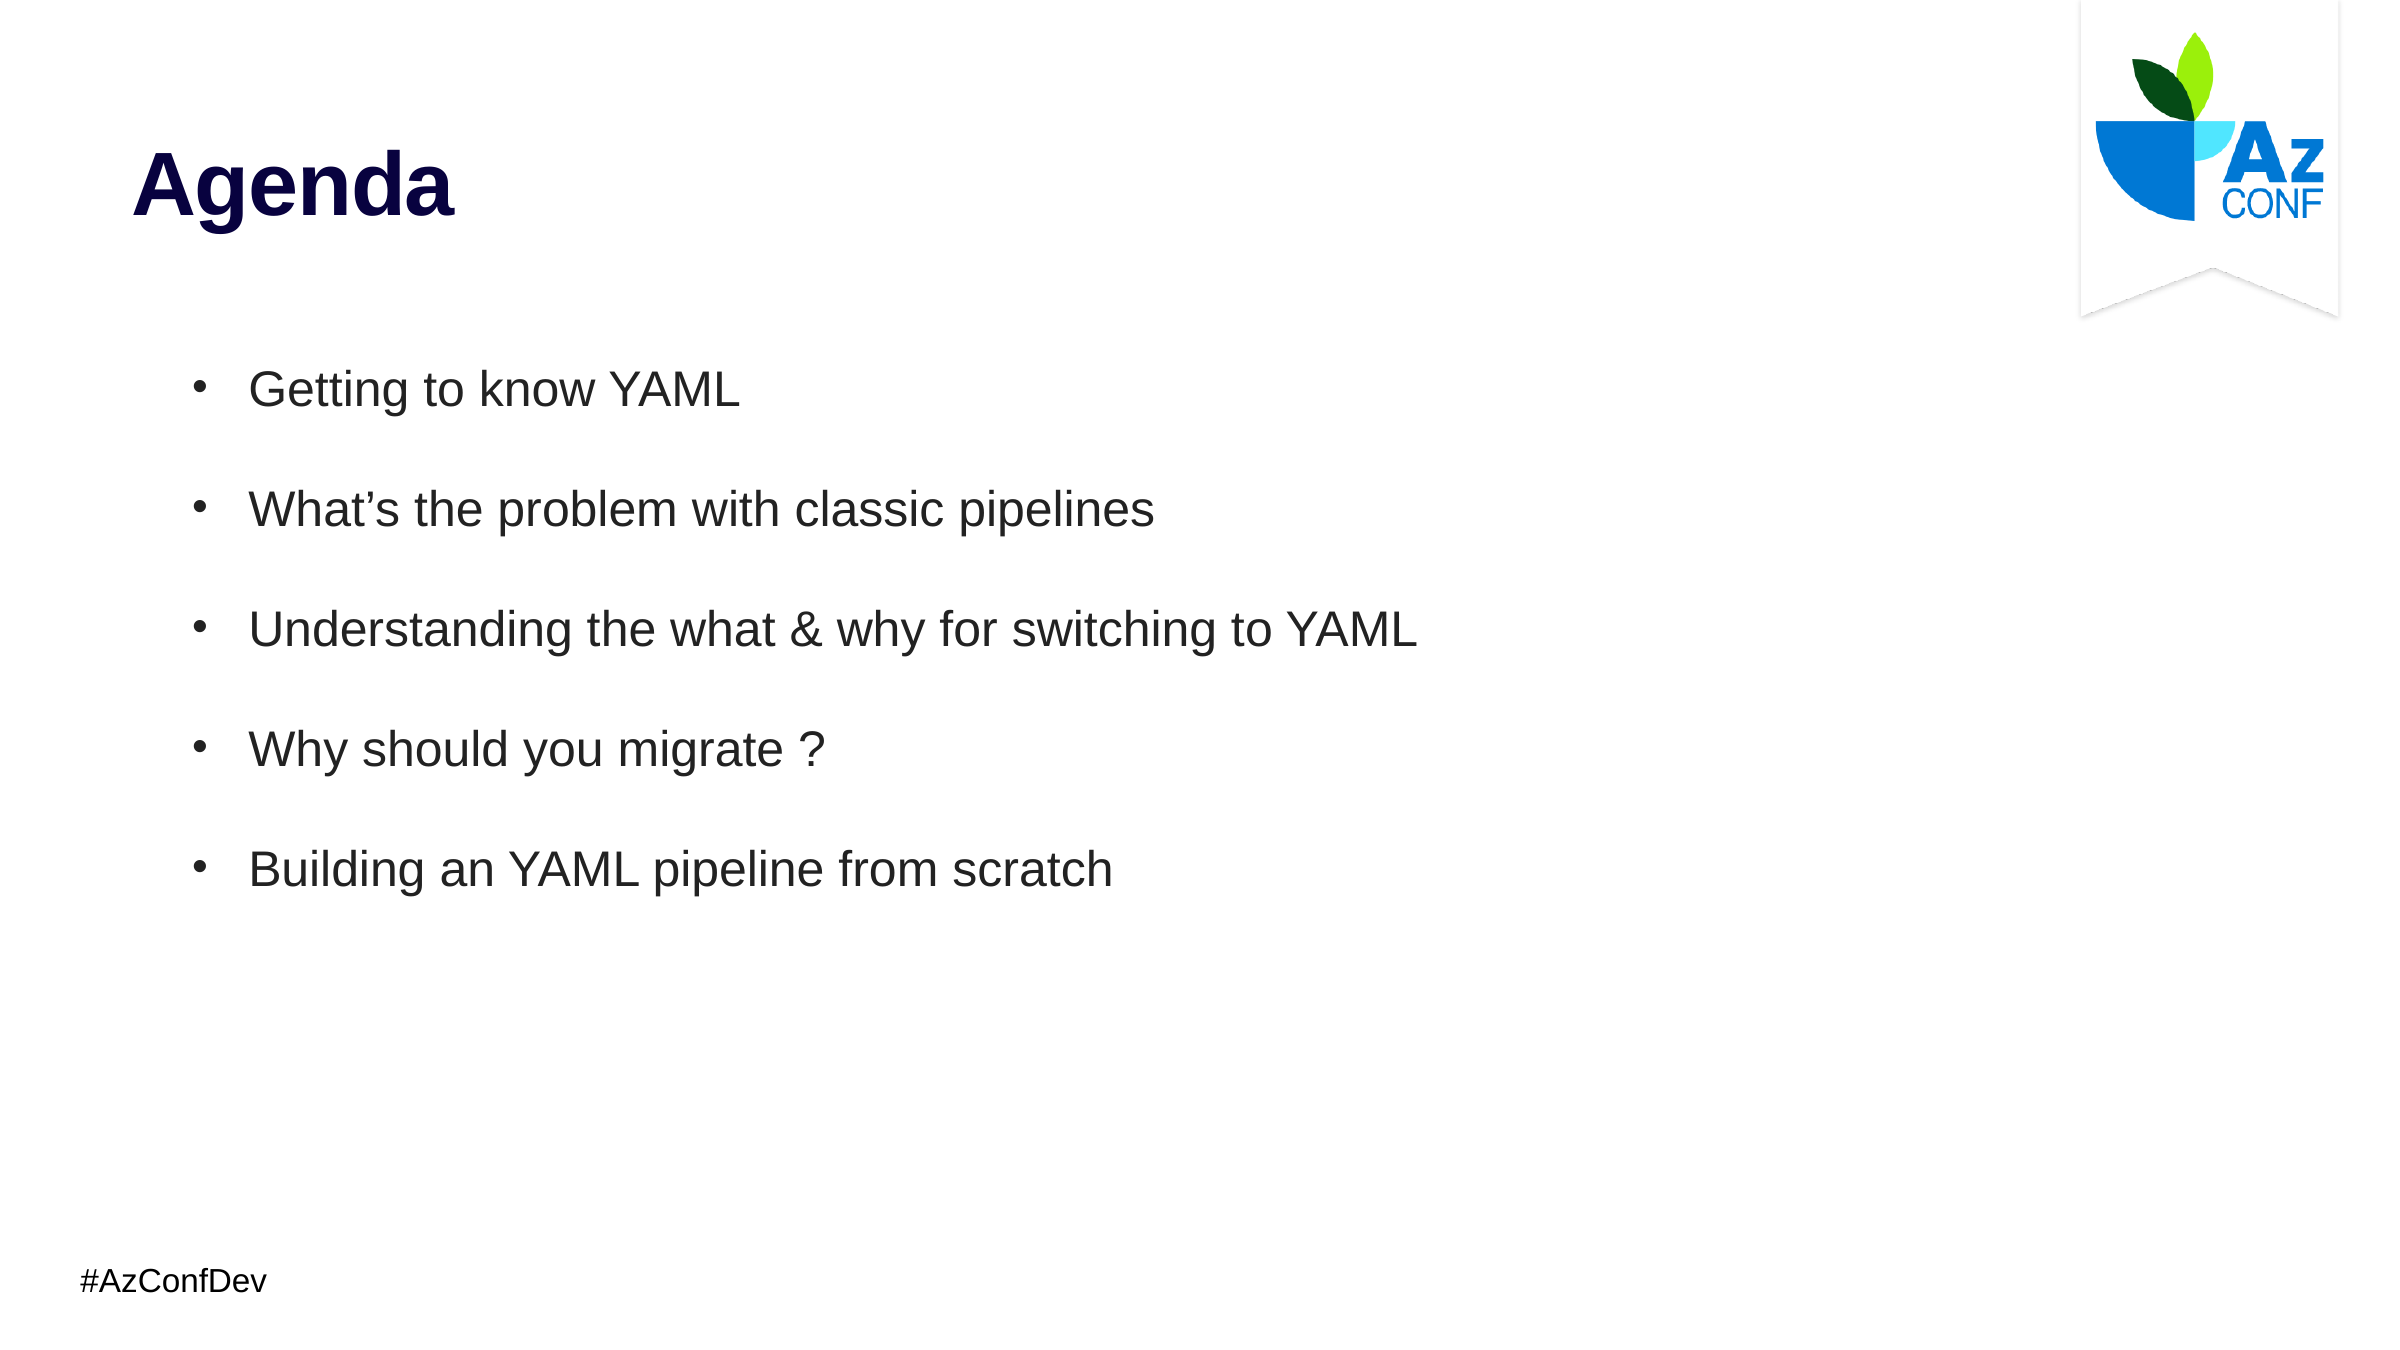

# Agenda
Getting to know YAML

What’s the problem with classic pipelines

Understanding the what & why for switching to YAML

Why should you migrate ?

Building an YAML pipeline from scratch